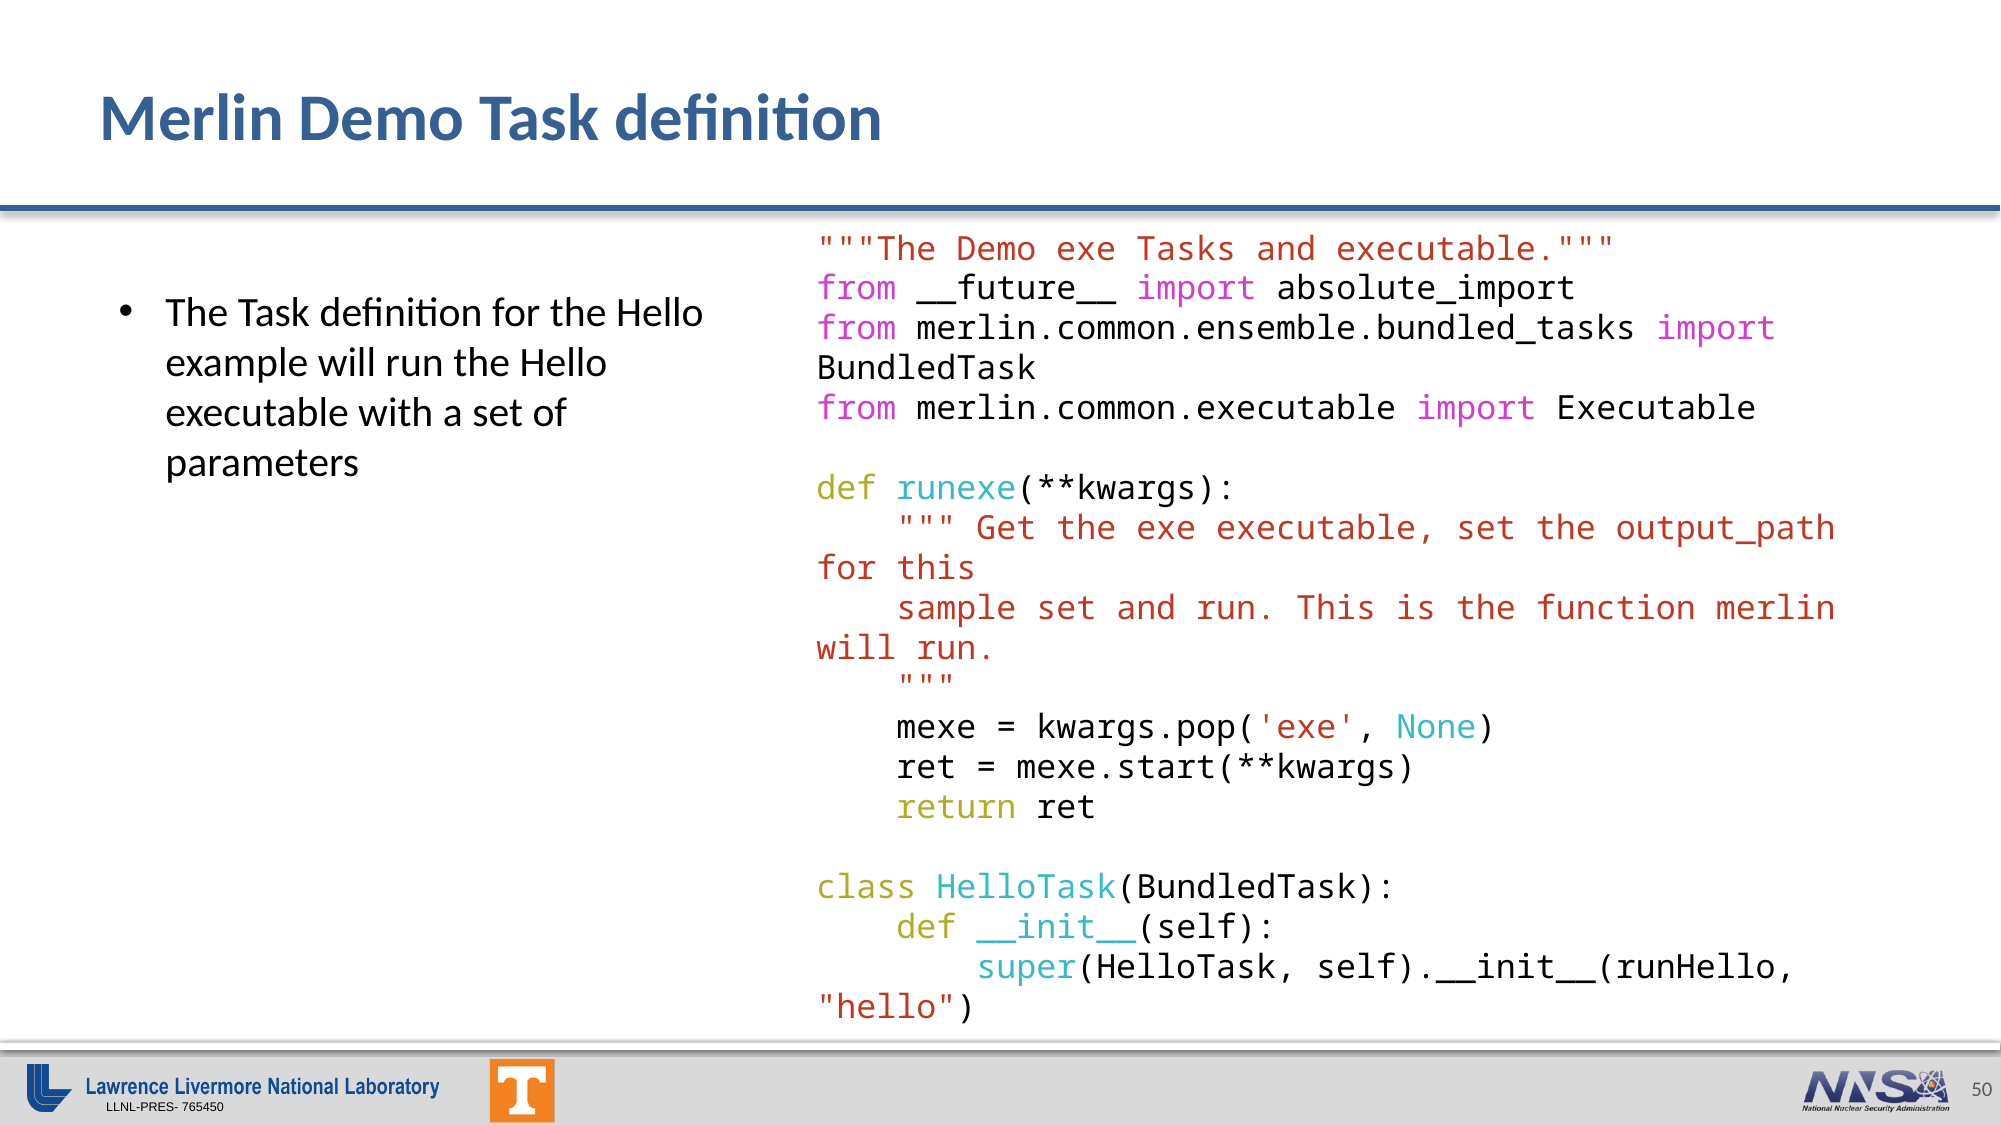

# Merlin Demo Task definition
"""The Demo exe Tasks and executable."""
from __future__ import absolute_import
from merlin.common.ensemble.bundled_tasks import BundledTask
from merlin.common.executable import Executable

def runexe(**kwargs):
    """ Get the exe executable, set the output_path for this
    sample set and run. This is the function merlin will run.
    """
    mexe = kwargs.pop('exe', None)
    ret = mexe.start(**kwargs)
    return ret

class HelloTask(BundledTask):
    def __init__(self):
        super(HelloTask, self).__init__(runHello, "hello")

The Task definition for the Hello example will run the Hello executable with a set of parameters